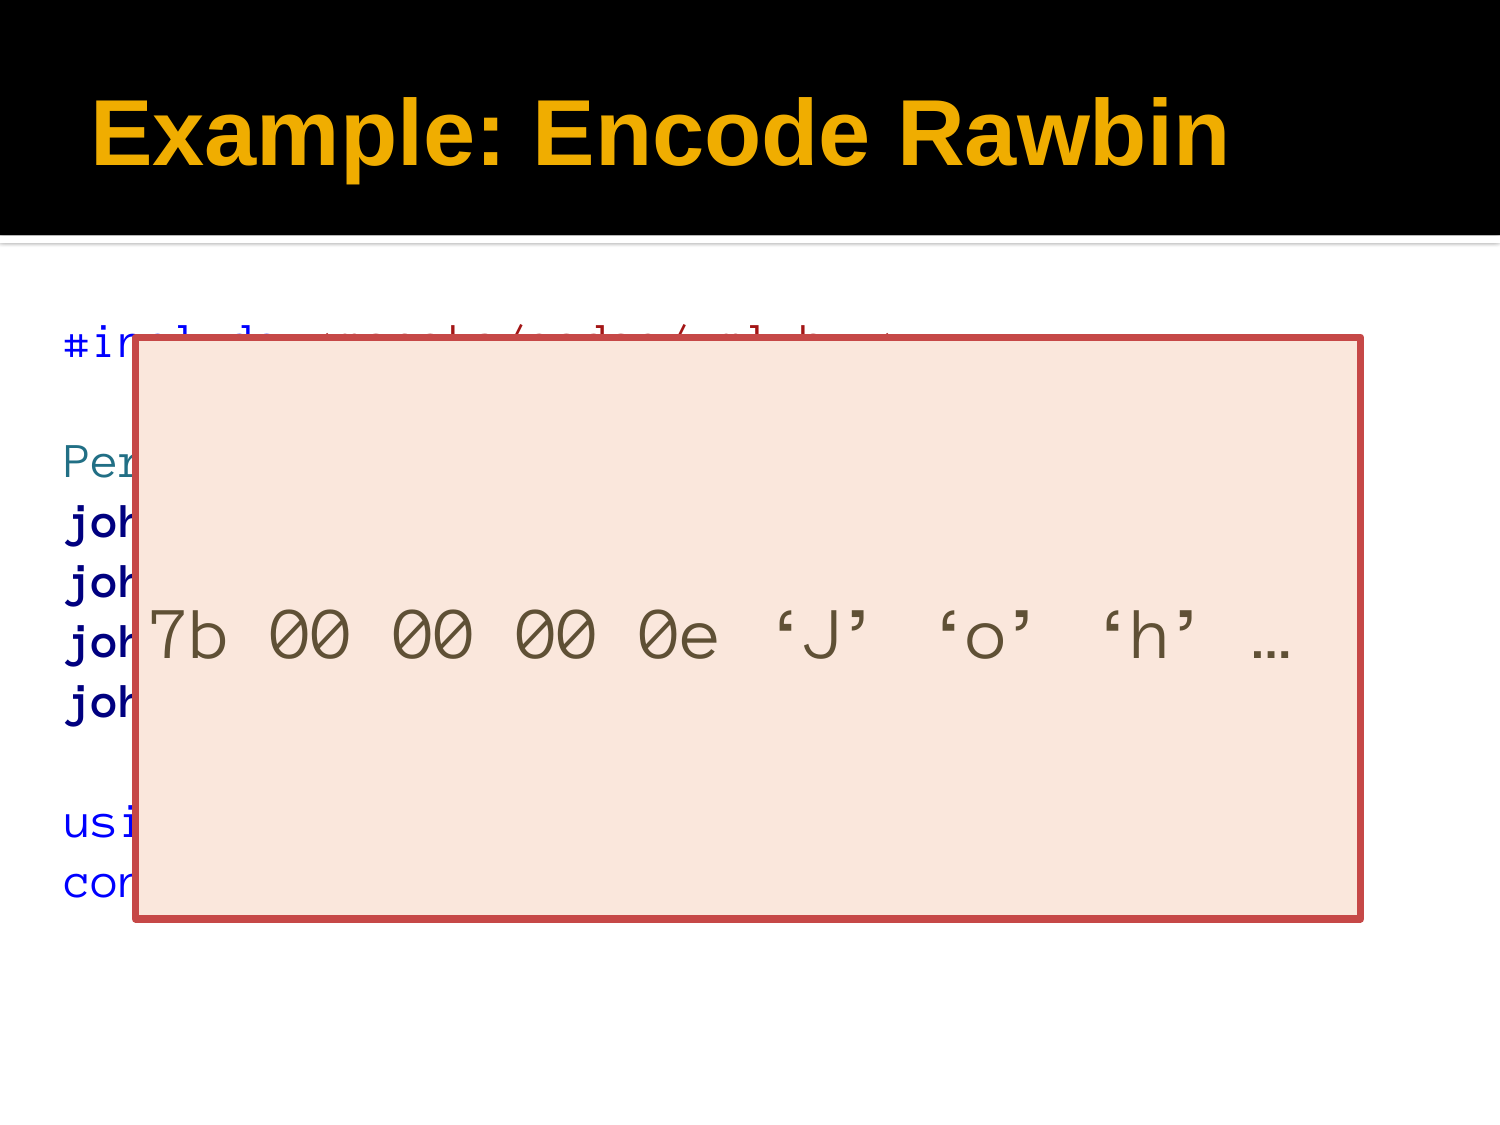

# Example: Encode Rawbin
#include <moneta/codec/xml.hxx>

Person john = moneta::make_entity<Person>();
john.ID = 123;
john.Name = "John Smith";
john.Height = 2.00;
john.Ratings = 3;

using namespace moneta::codec;
const int result = encode<xml>(std::cout, john);

7b 00 00 00 0e ‘J’ ‘o’ ‘h’ …